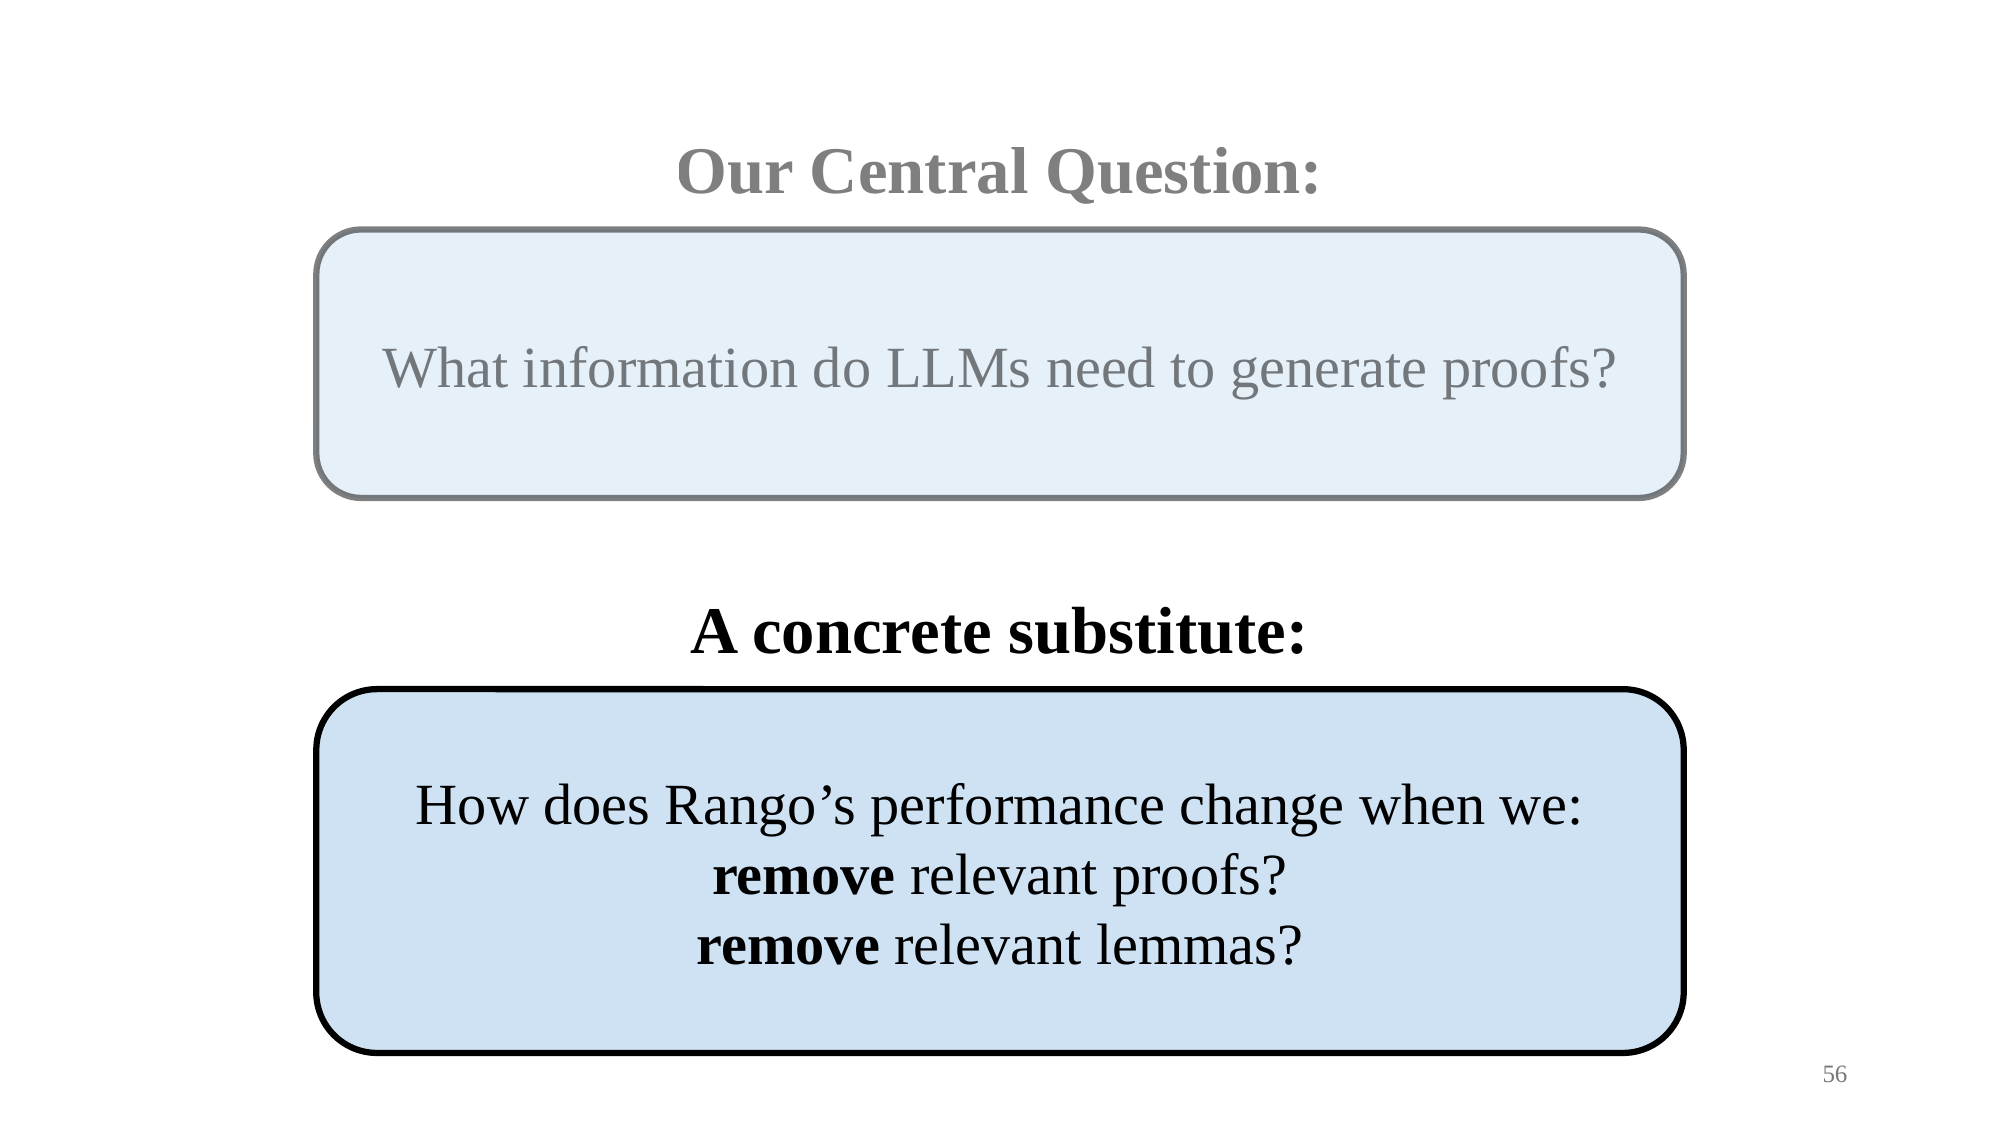

Our Central Question:
What information do LLMs need to generate proofs?
A concrete substitute:
How does Rango’s performance change when we: remove relevant proofs?
remove relevant lemmas?
56